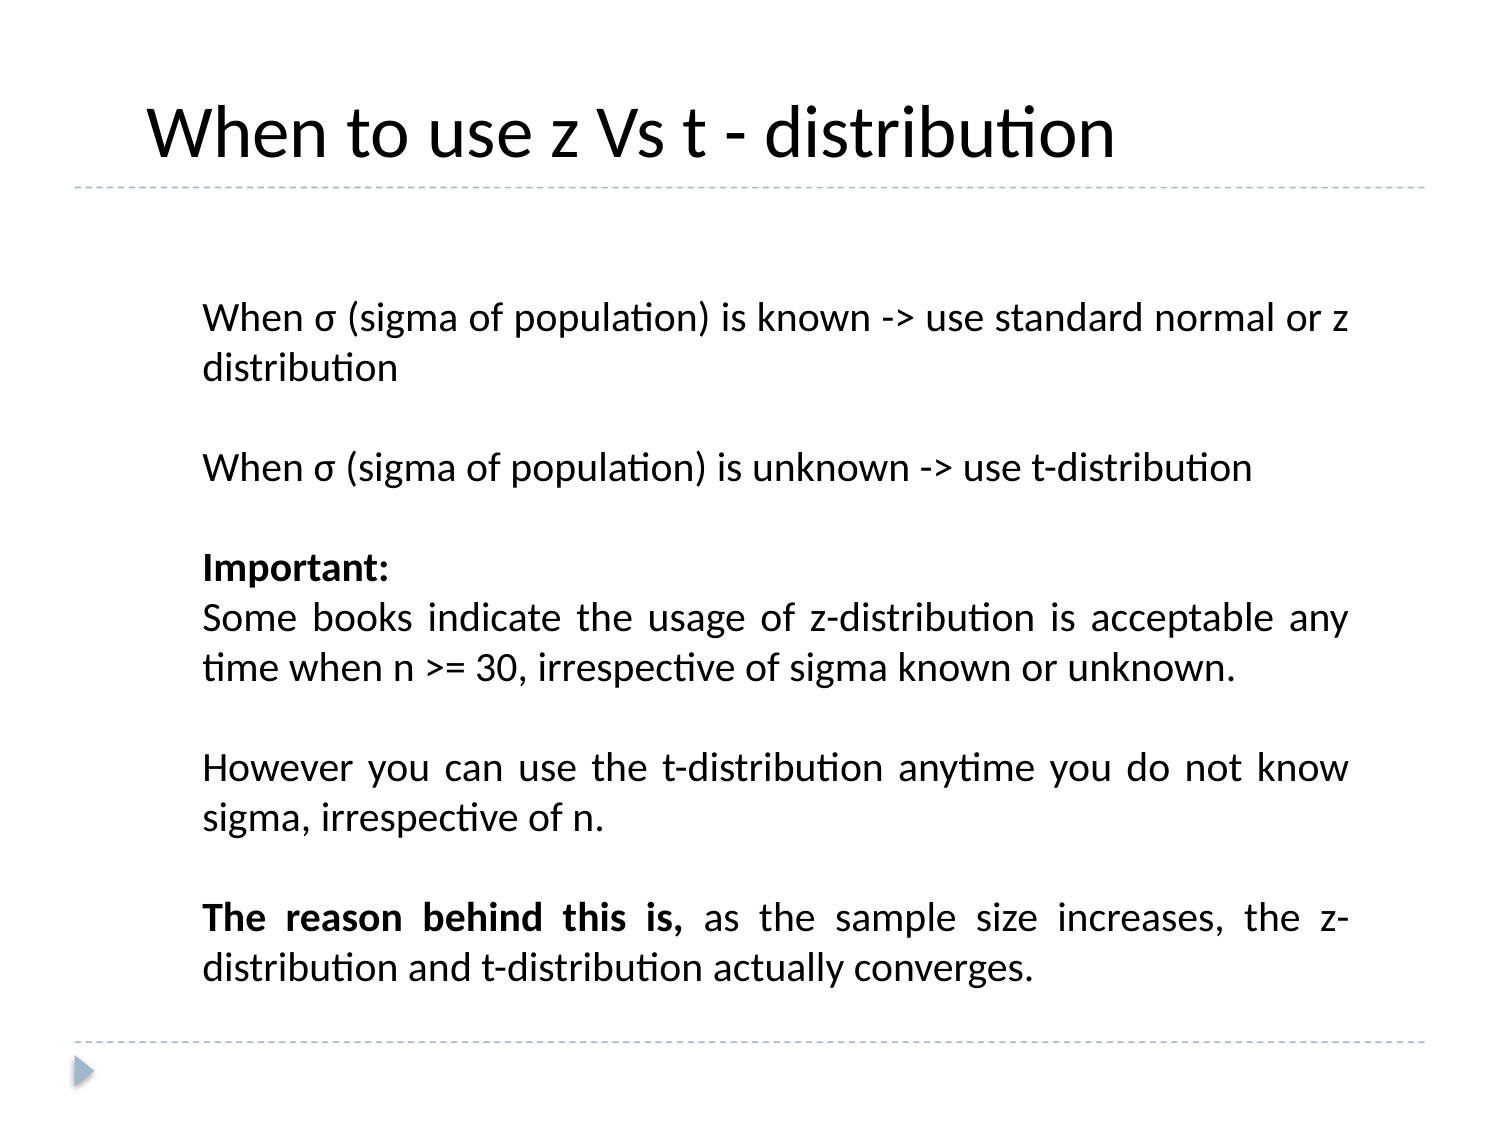

When to use z Vs t - distribution
When σ (sigma of population) is known -> use standard normal or z distribution

When σ (sigma of population) is unknown -> use t-distribution

Important:
Some books indicate the usage of z-distribution is acceptable any time when n >= 30, irrespective of sigma known or unknown.

However you can use the t-distribution anytime you do not know sigma, irrespective of n.

The reason behind this is, as the sample size increases, the z-distribution and t-distribution actually converges.